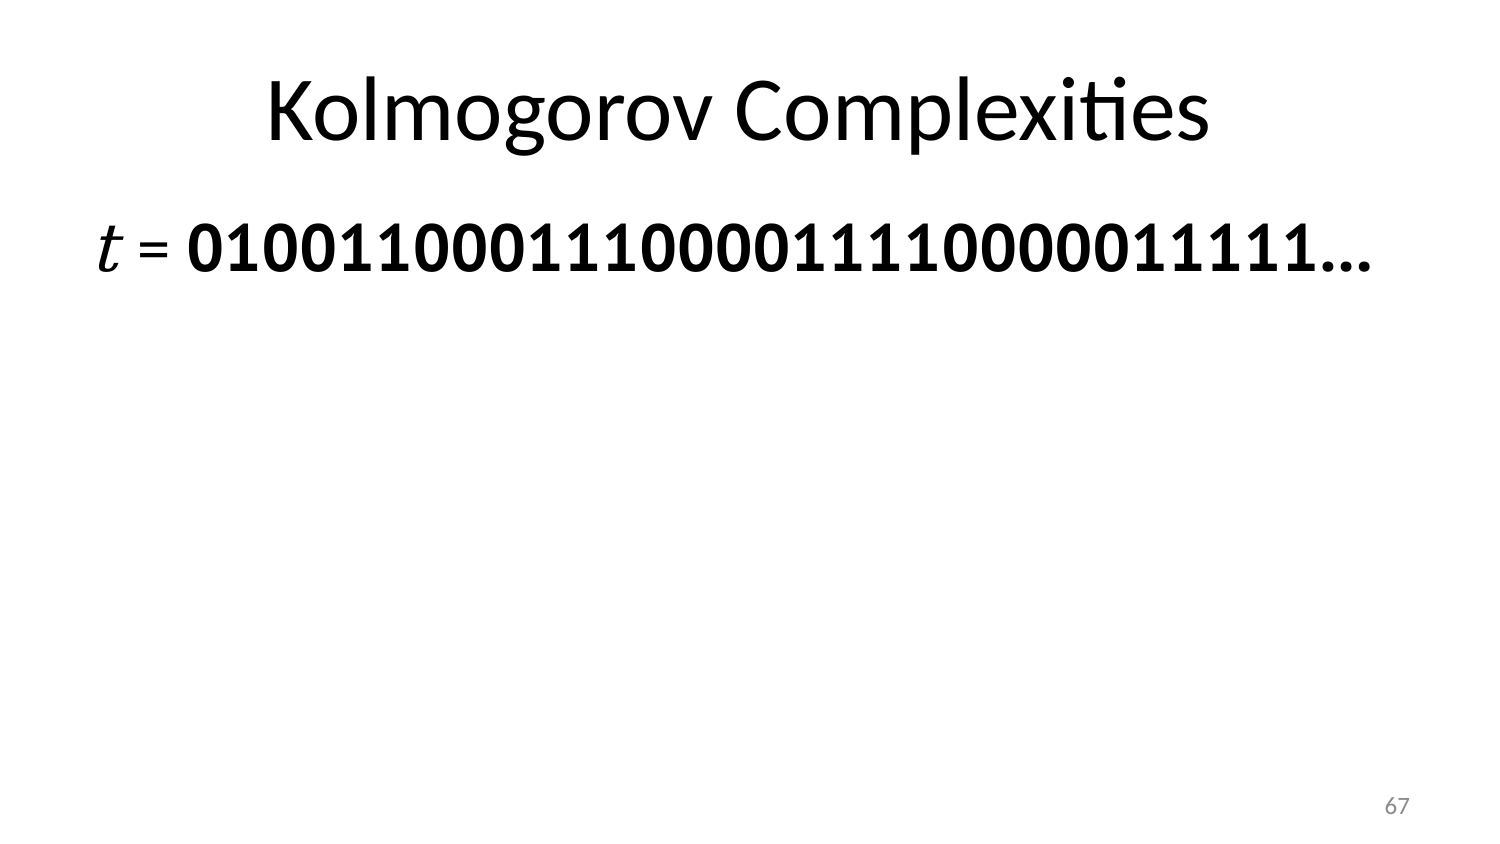

# Kolmogorov Complexities
t = 010011000111000011110000011111…

67